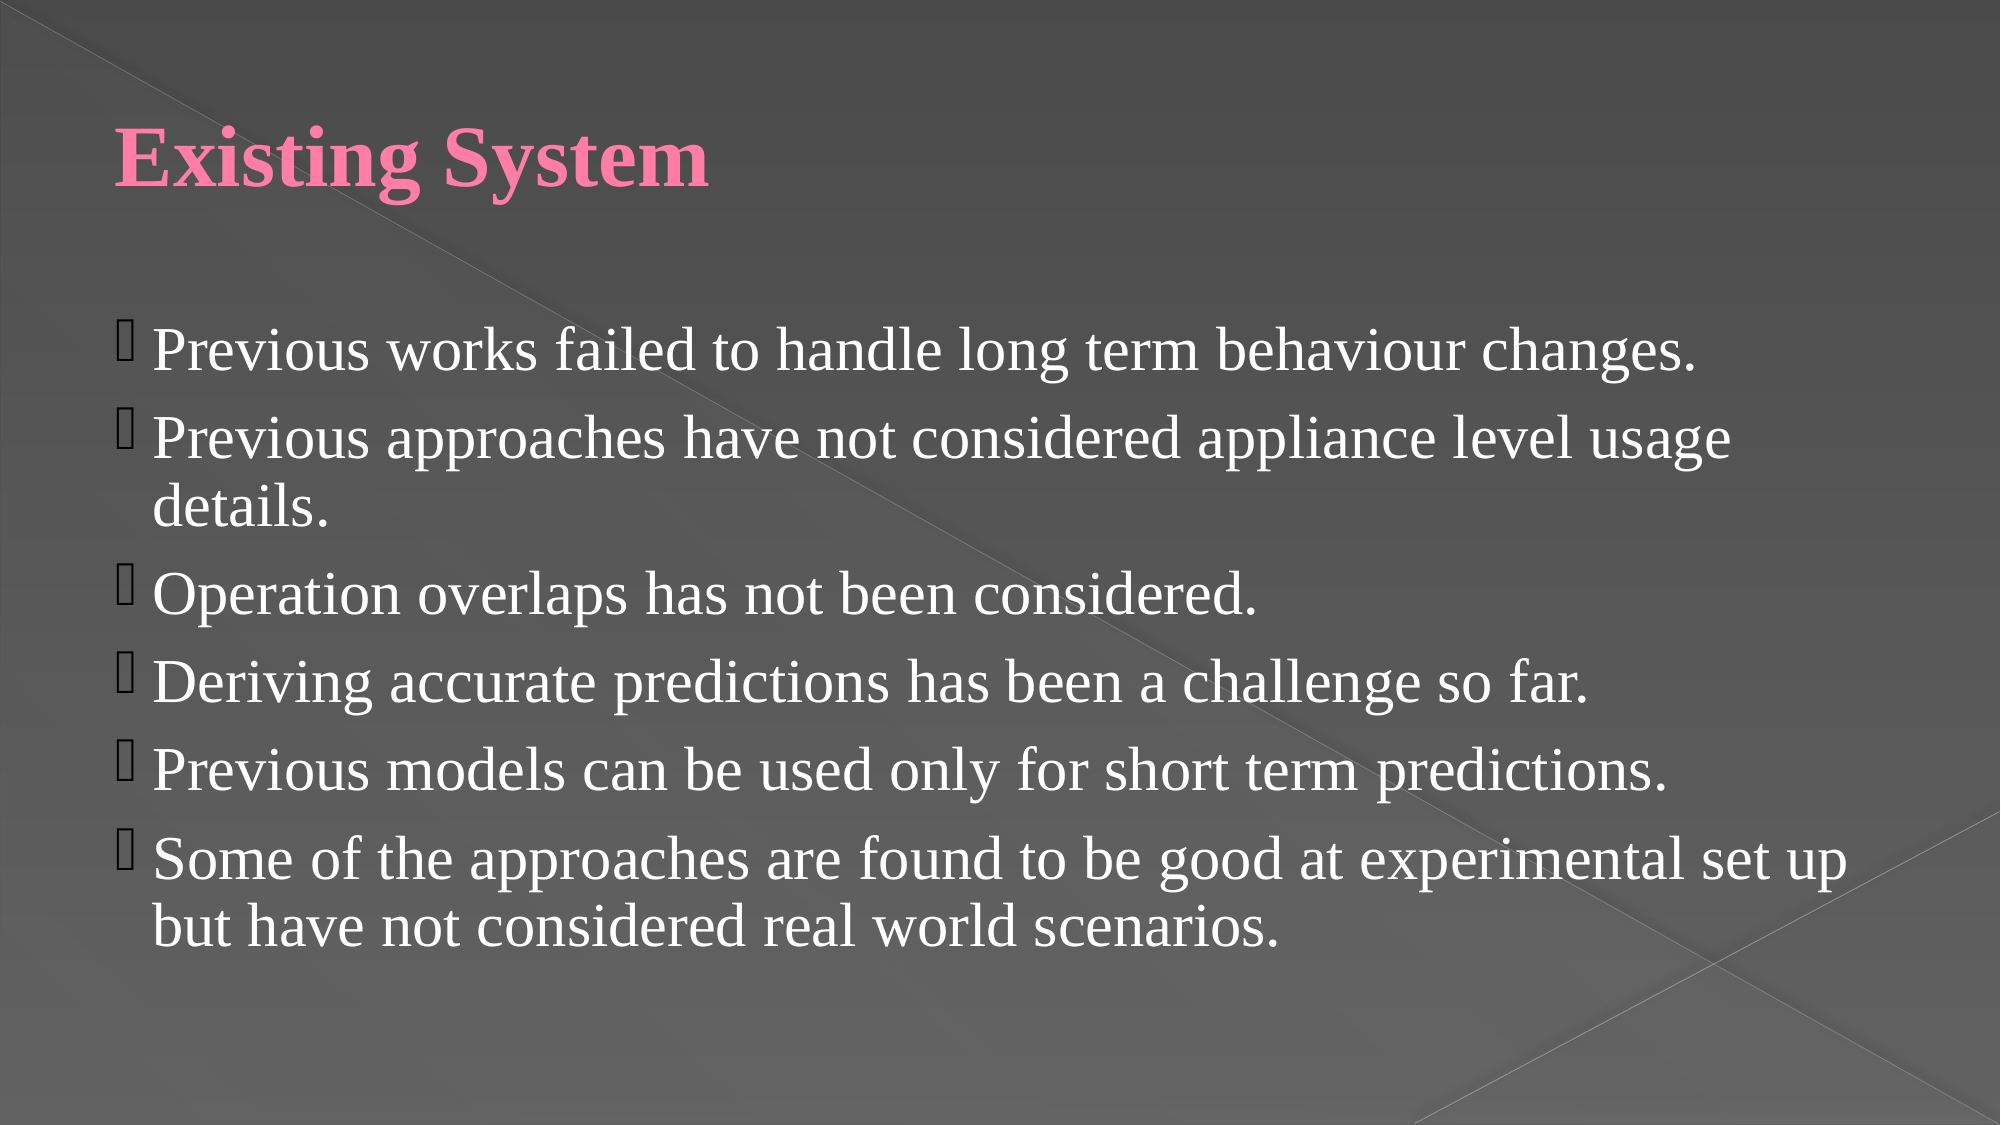

# Existing System
Previous works failed to handle long term behaviour changes.
Previous approaches have not considered appliance level usage details.
Operation overlaps has not been considered.
Deriving accurate predictions has been a challenge so far.
Previous models can be used only for short term predictions.
Some of the approaches are found to be good at experimental set up but have not considered real world scenarios.